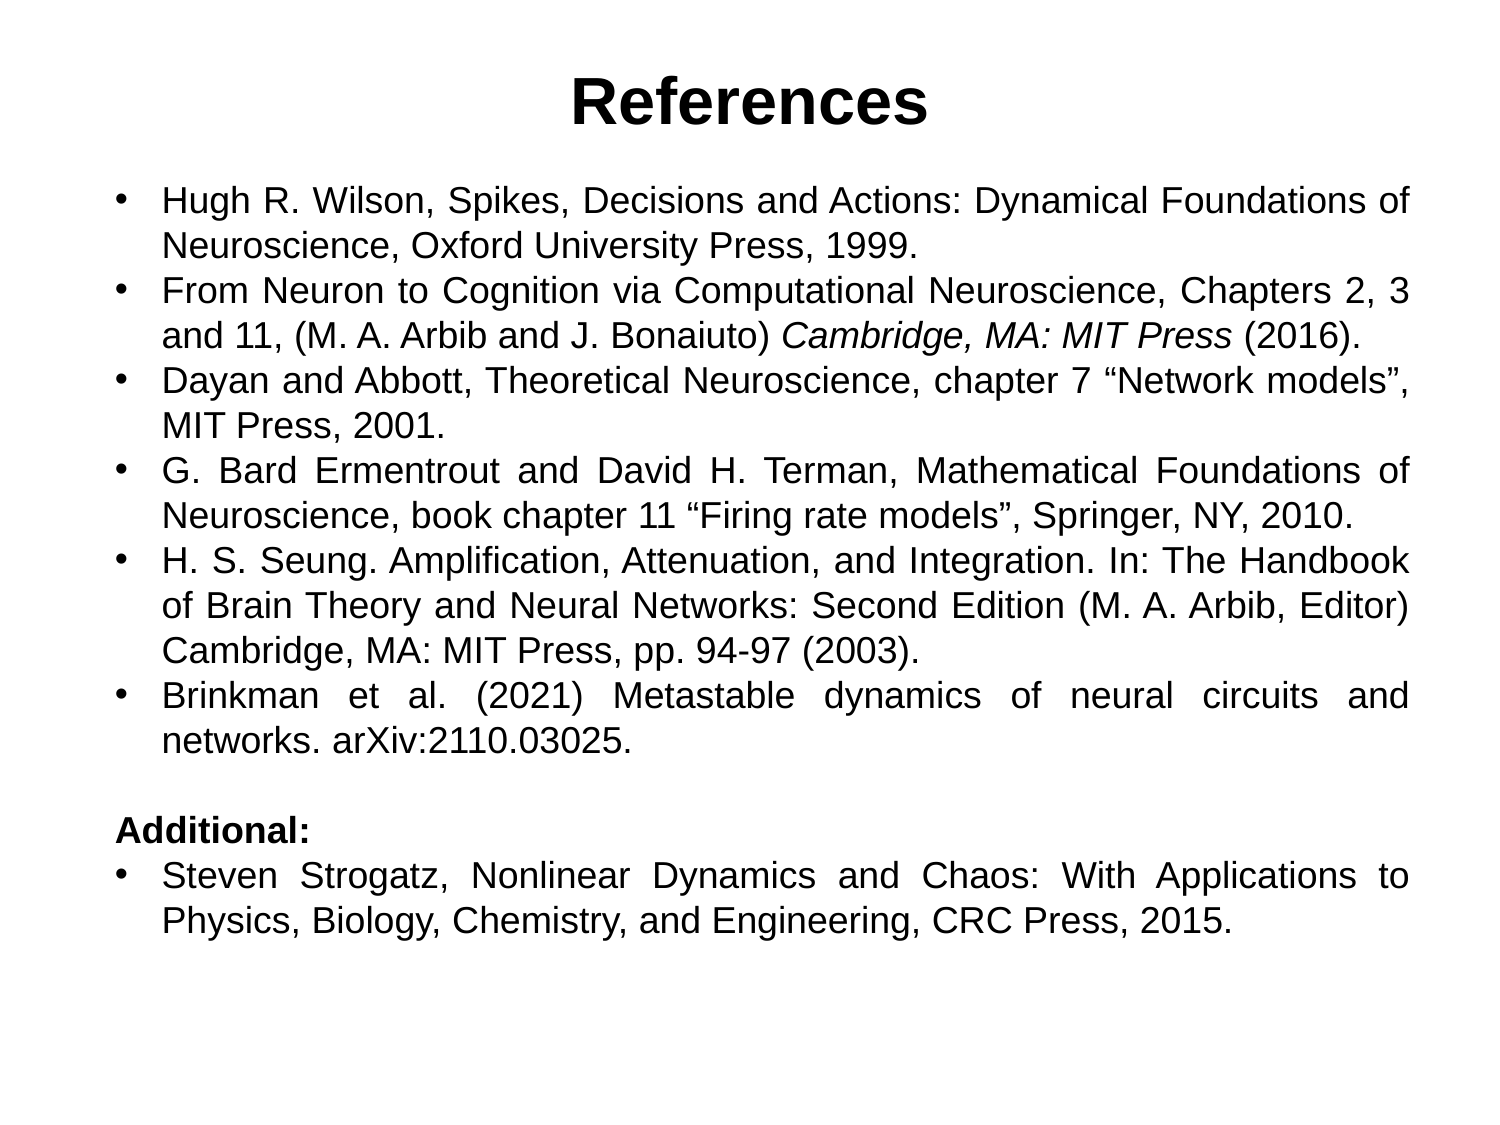

# References
Hugh R. Wilson, Spikes, Decisions and Actions: Dynamical Foundations of Neuroscience, Oxford University Press, 1999.
From Neuron to Cognition via Computational Neuroscience, Chapters 2, 3 and 11, (M. A. Arbib and J. Bonaiuto) Cambridge, MA: MIT Press (2016).
Dayan and Abbott, Theoretical Neuroscience, chapter 7 “Network models”, MIT Press, 2001.
G. Bard Ermentrout and David H. Terman, Mathematical Foundations of Neuroscience, book chapter 11 “Firing rate models”, Springer, NY, 2010.
H. S. Seung. Amplification, Attenuation, and Integration. In: The Handbook of Brain Theory and Neural Networks: Second Edition (M. A. Arbib, Editor) Cambridge, MA: MIT Press, pp. 94-97 (2003).
Brinkman et al. (2021) Metastable dynamics of neural circuits and networks. arXiv:2110.03025.

Additional:
Steven Strogatz, Nonlinear Dynamics and Chaos: With Applications to Physics, Biology, Chemistry, and Engineering, CRC Press, 2015.